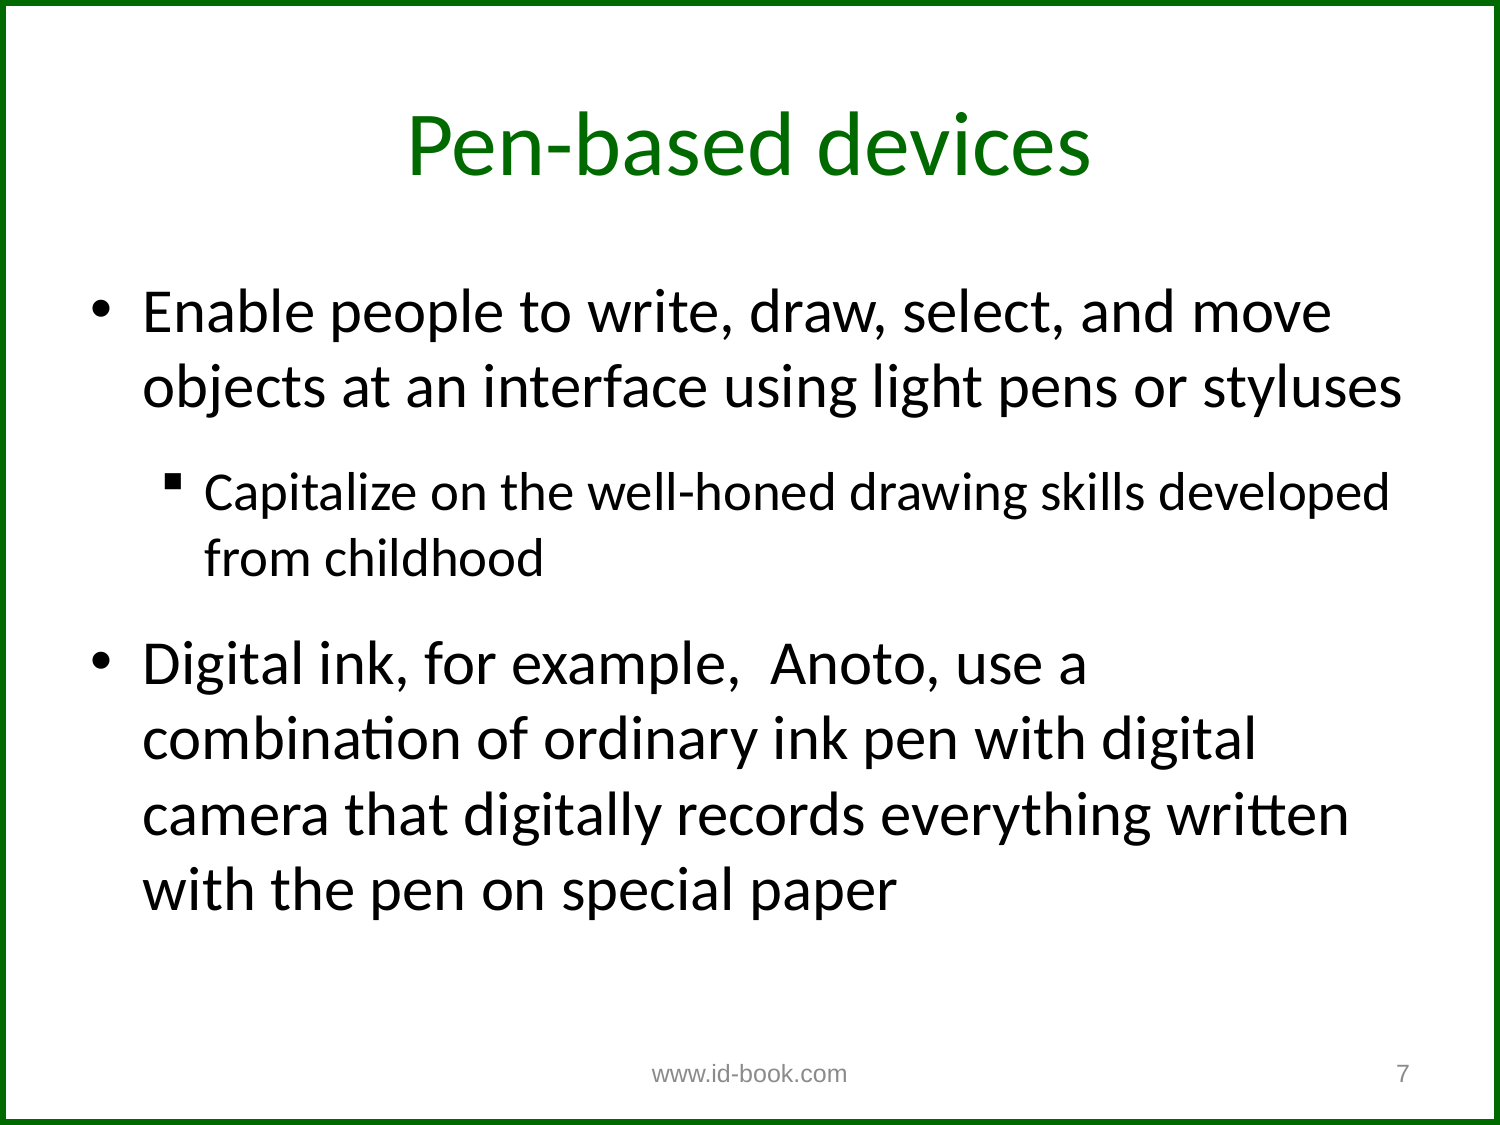

Pen-based devices
Enable people to write, draw, select, and move objects at an interface using light pens or styluses
Capitalize on the well-honed drawing skills developed from childhood
Digital ink, for example,  Anoto, use a combination of ordinary ink pen with digital camera that digitally records everything written with the pen on special paper
www.id-book.com
7